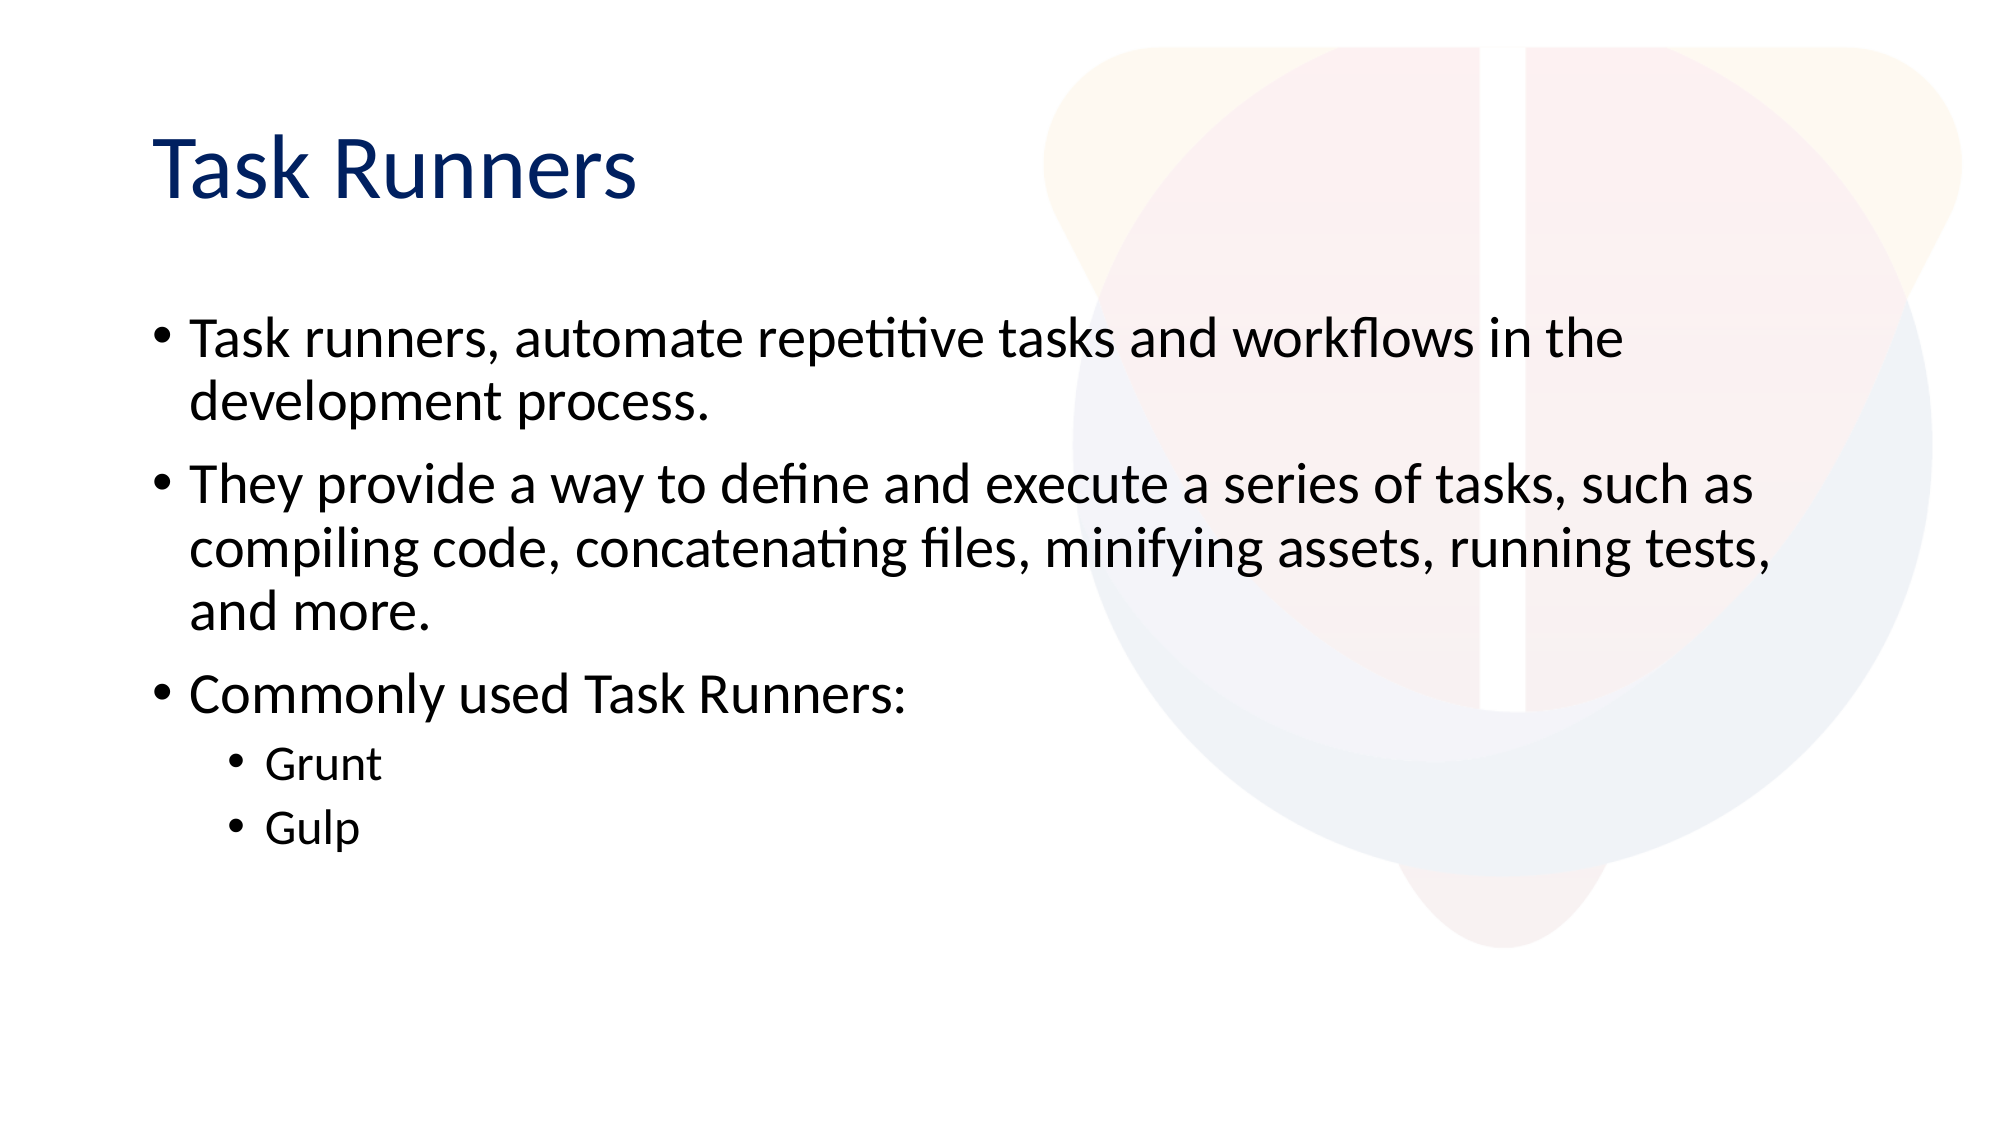

# Task Runners
Task runners, automate repetitive tasks and workflows in the development process.
They provide a way to define and execute a series of tasks, such as compiling code, concatenating files, minifying assets, running tests, and more.
Commonly used Task Runners:
Grunt
Gulp